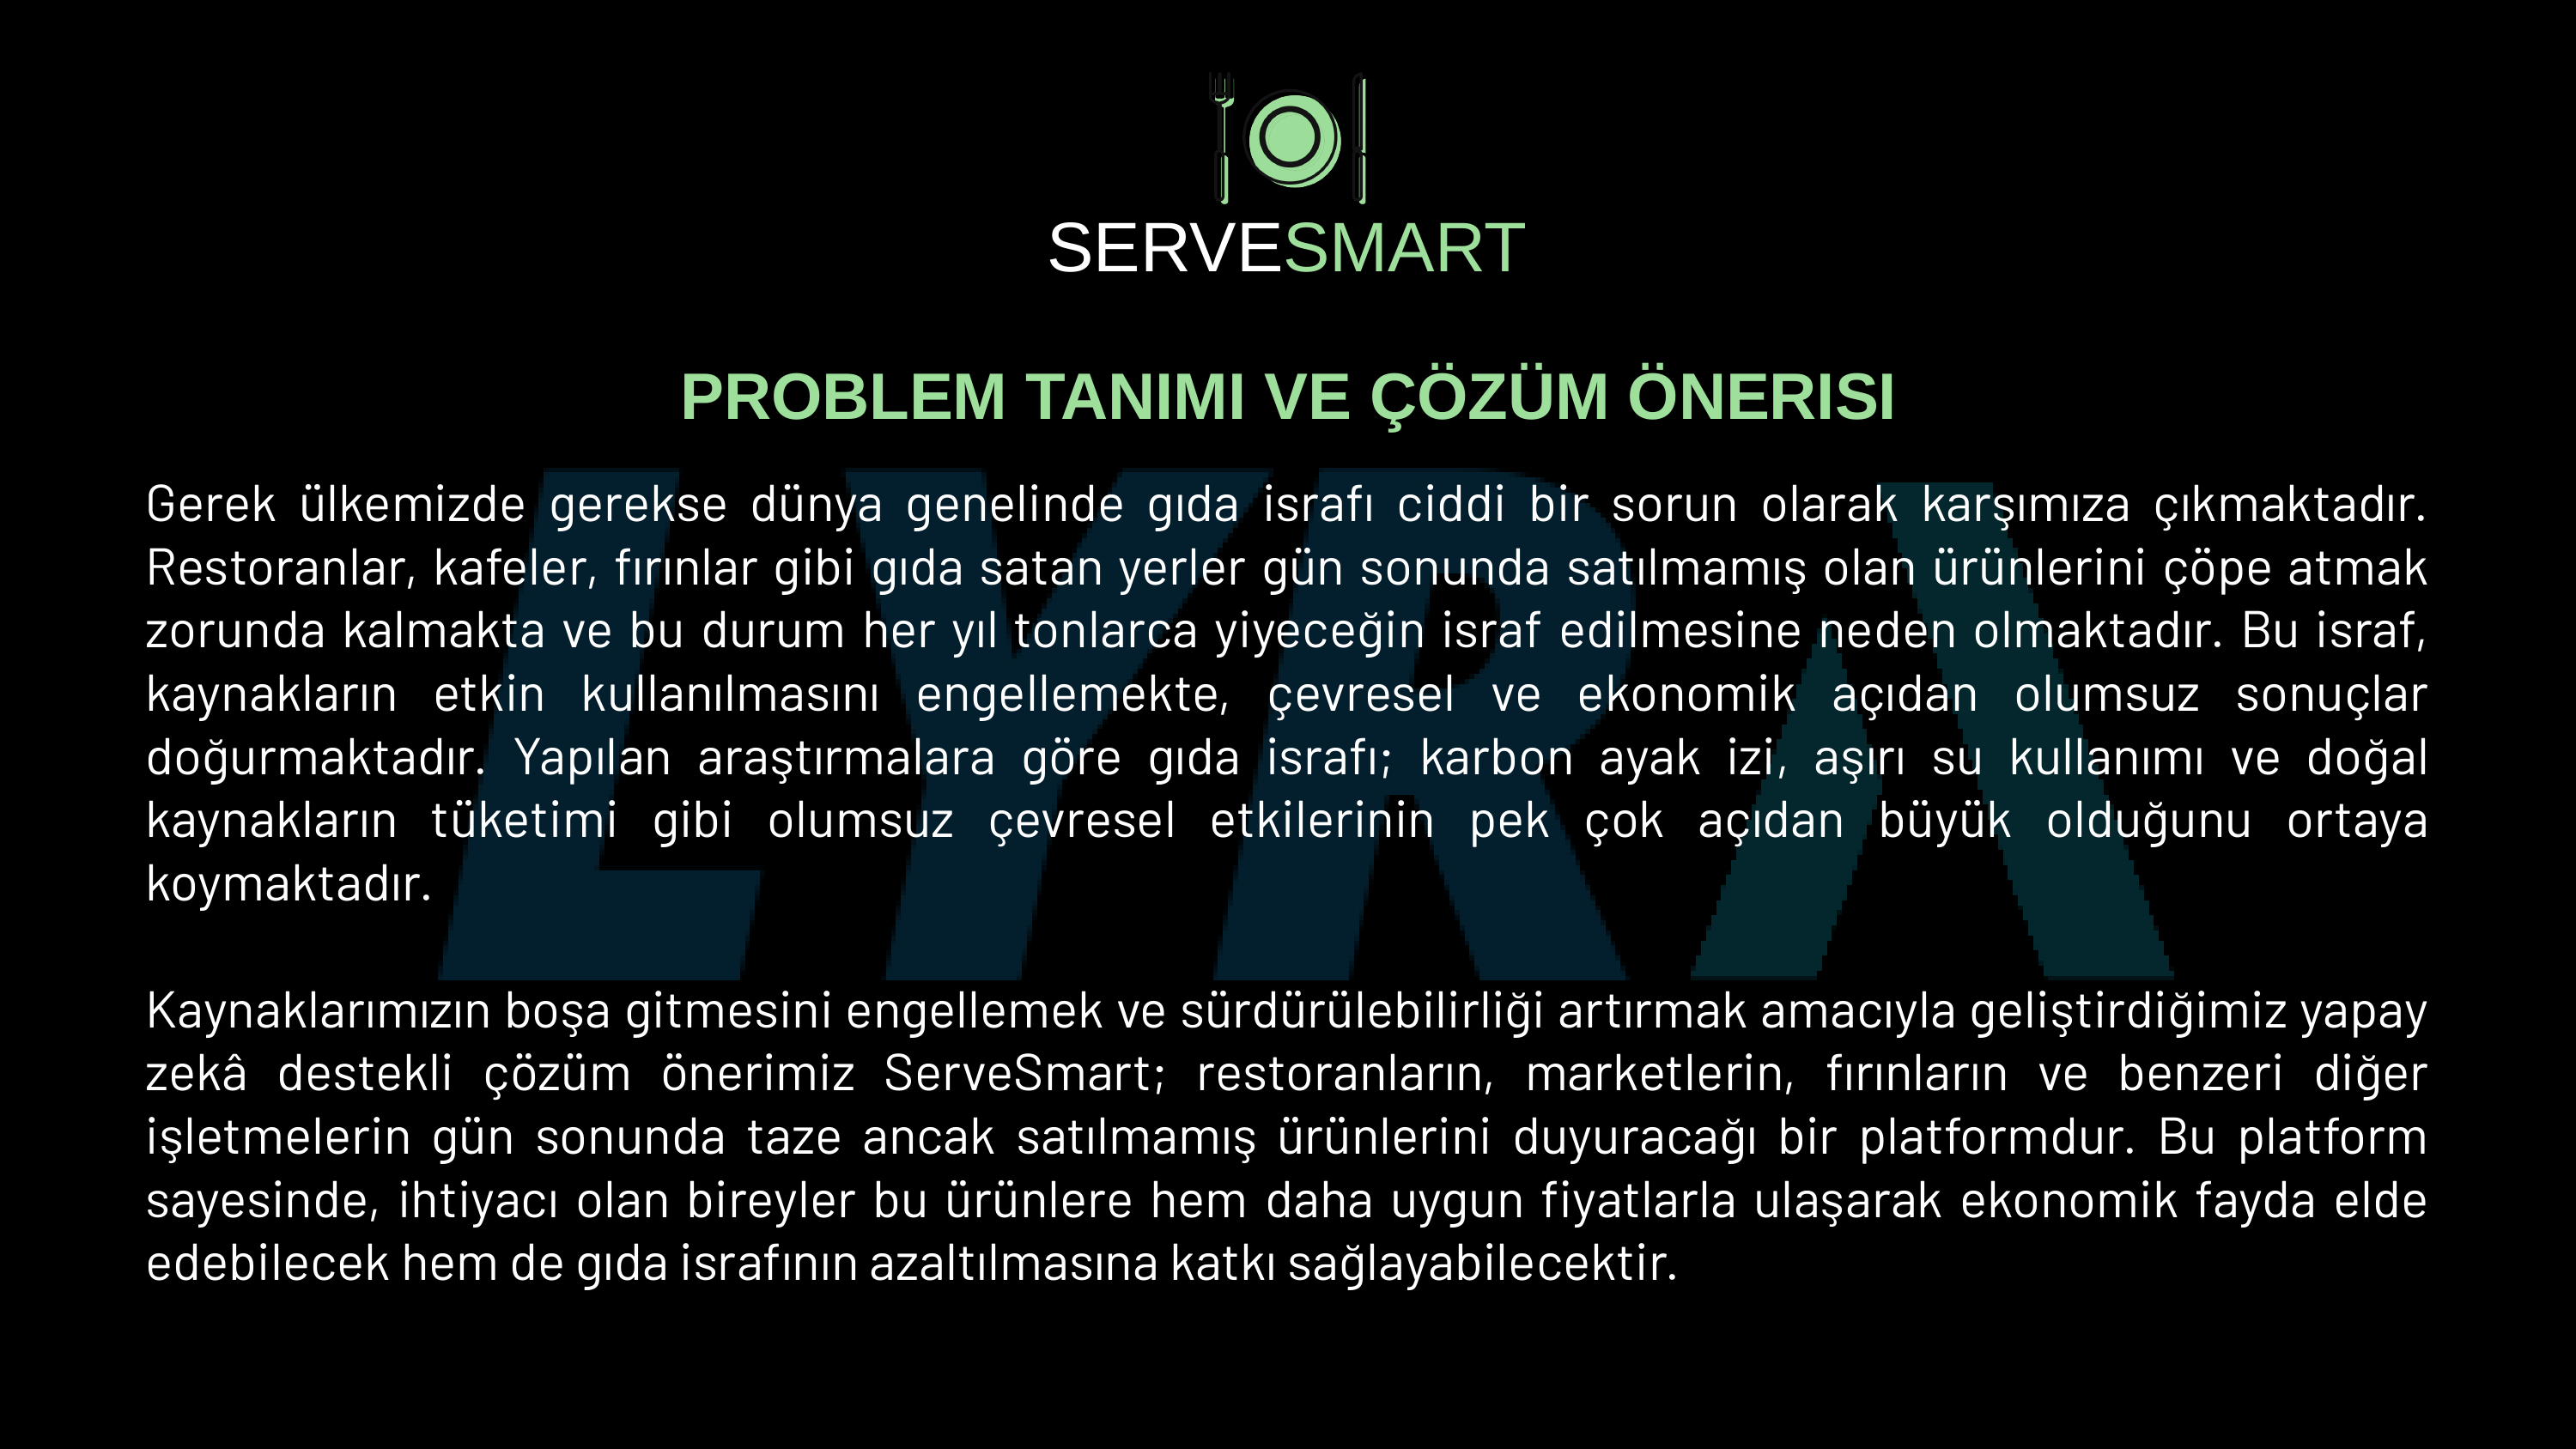

SERVESMART
PROBLEM TANIMI VE ÇÖZÜM ÖNERISI
Gerek ülkemizde gerekse dünya genelinde gıda israfı ciddi bir sorun olarak karşımıza çıkmaktadır. Restoranlar, kafeler, fırınlar gibi gıda satan yerler gün sonunda satılmamış olan ürünlerini çöpe atmak zorunda kalmakta ve bu durum her yıl tonlarca yiyeceğin israf edilmesine neden olmaktadır. Bu israf, kaynakların etkin kullanılmasını engellemekte, çevresel ve ekonomik açıdan olumsuz sonuçlar doğurmaktadır. Yapılan araştırmalara göre gıda israfı; karbon ayak izi, aşırı su kullanımı ve doğal kaynakların tüketimi gibi olumsuz çevresel etkilerinin pek çok açıdan büyük olduğunu ortaya koymaktadır.

Kaynaklarımızın boşa gitmesini engellemek ve sürdürülebilirliği artırmak amacıyla geliştirdiğimiz yapay zekâ destekli çözüm önerimiz ServeSmart; restoranların, marketlerin, fırınların ve benzeri diğer işletmelerin gün sonunda taze ancak satılmamış ürünlerini duyuracağı bir platformdur. Bu platform sayesinde, ihtiyacı olan bireyler bu ürünlere hem daha uygun fiyatlarla ulaşarak ekonomik fayda elde edebilecek hem de gıda israfının azaltılmasına katkı sağlayabilecektir.